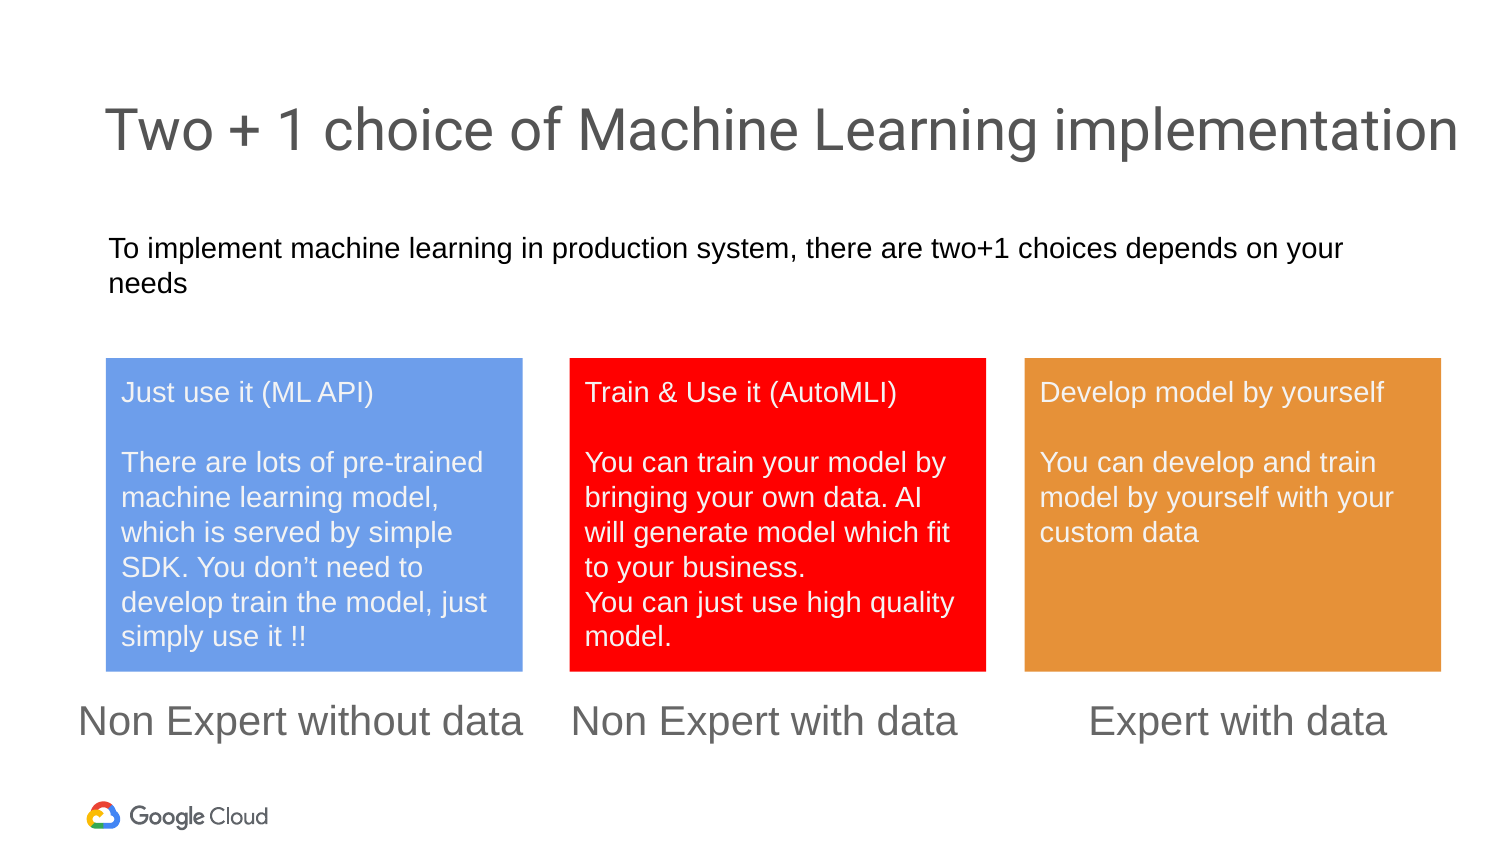

Two + 1 choice of Machine Learning implementation
To implement machine learning in production system, there are two+1 choices depends on your needs
Just use it (ML API)

There are lots of pre-trained machine learning model, which is served by simple SDK. You don’t need to develop train the model, just simply use it !!
Train & Use it (AutoMLI)

You can train your model by bringing your own data. AI will generate model which fit to your business.
You can just use high quality model.
Develop model by yourself

You can develop and train model by yourself with your custom data
Non Expert without data
Non Expert with data
Expert with data